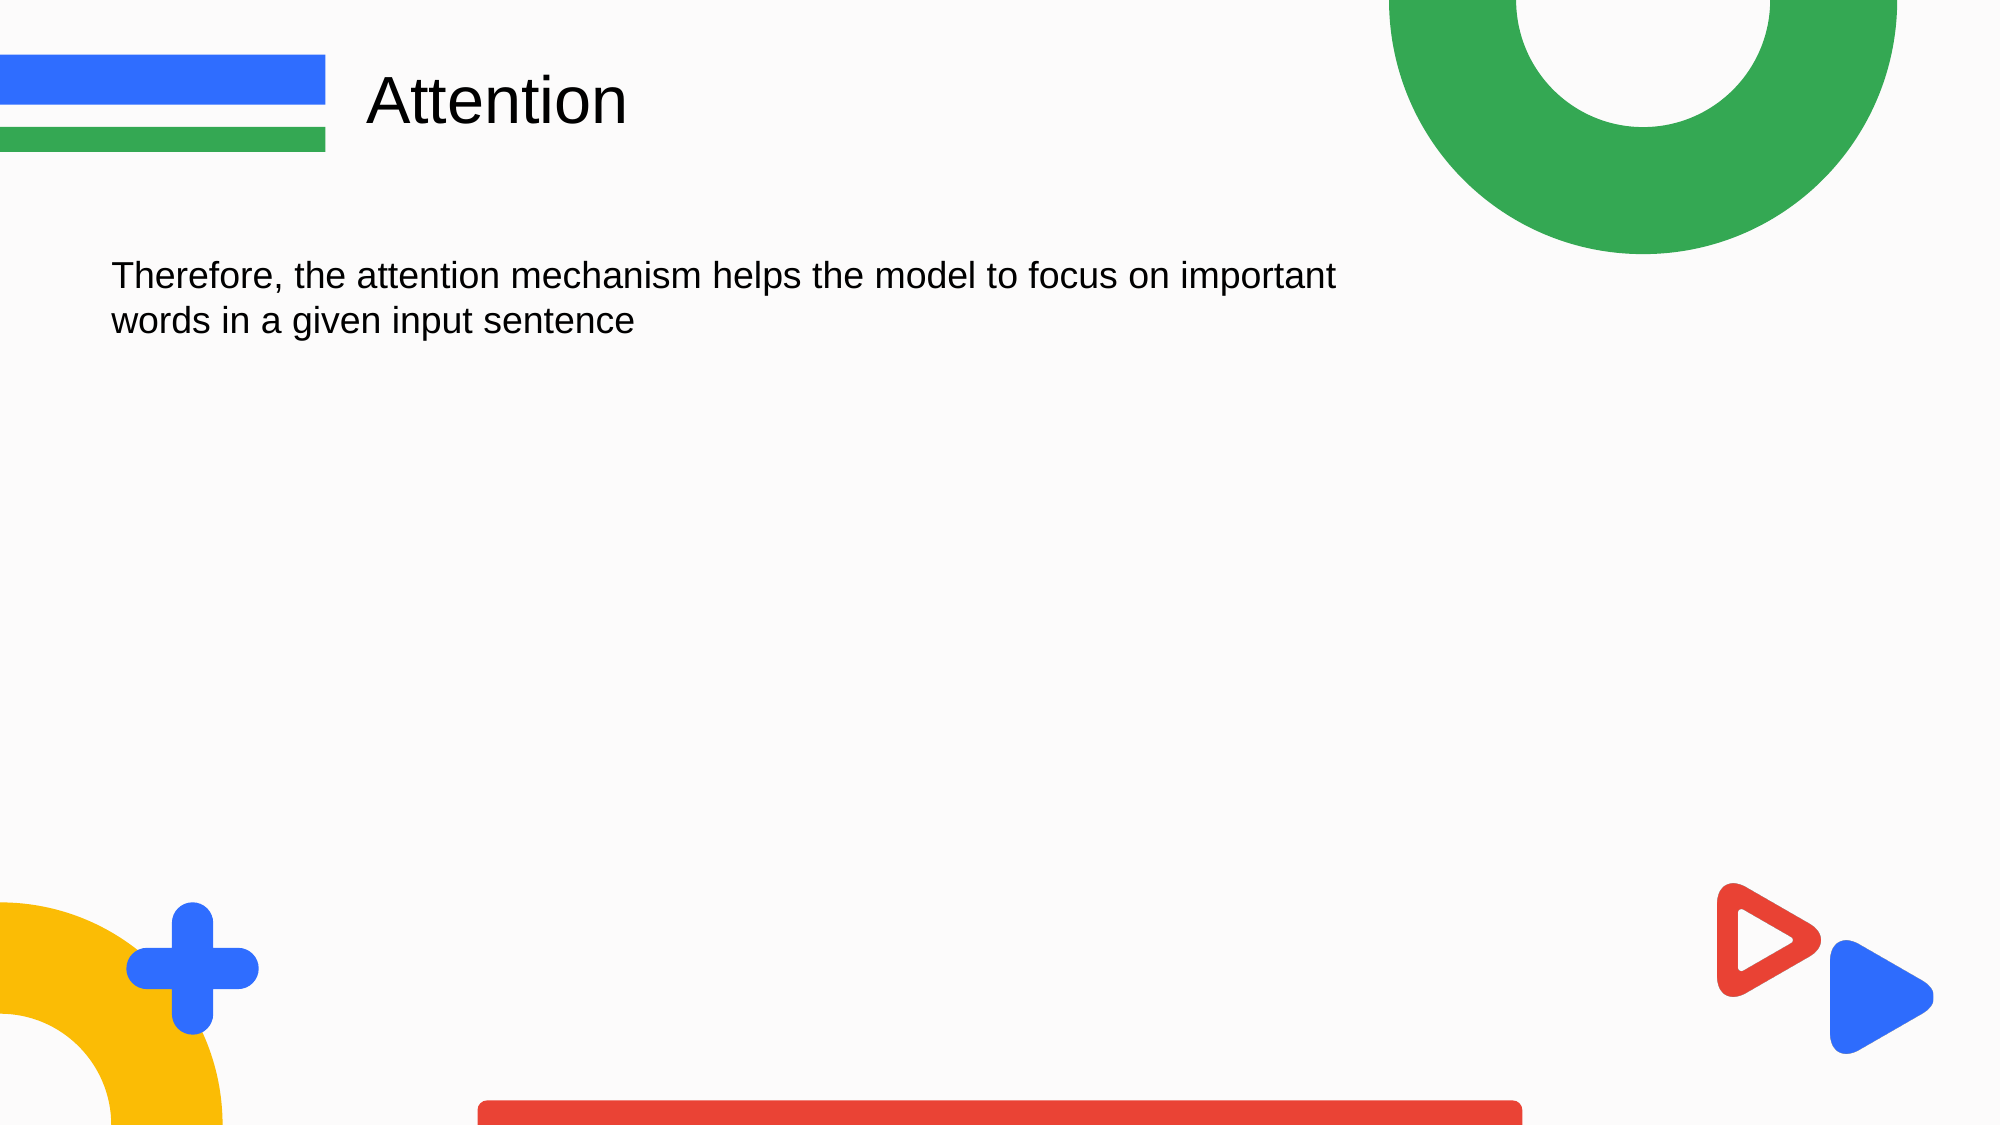

Attention
Therefore, the attention mechanism helps the model to focus on important words in a given input sentence